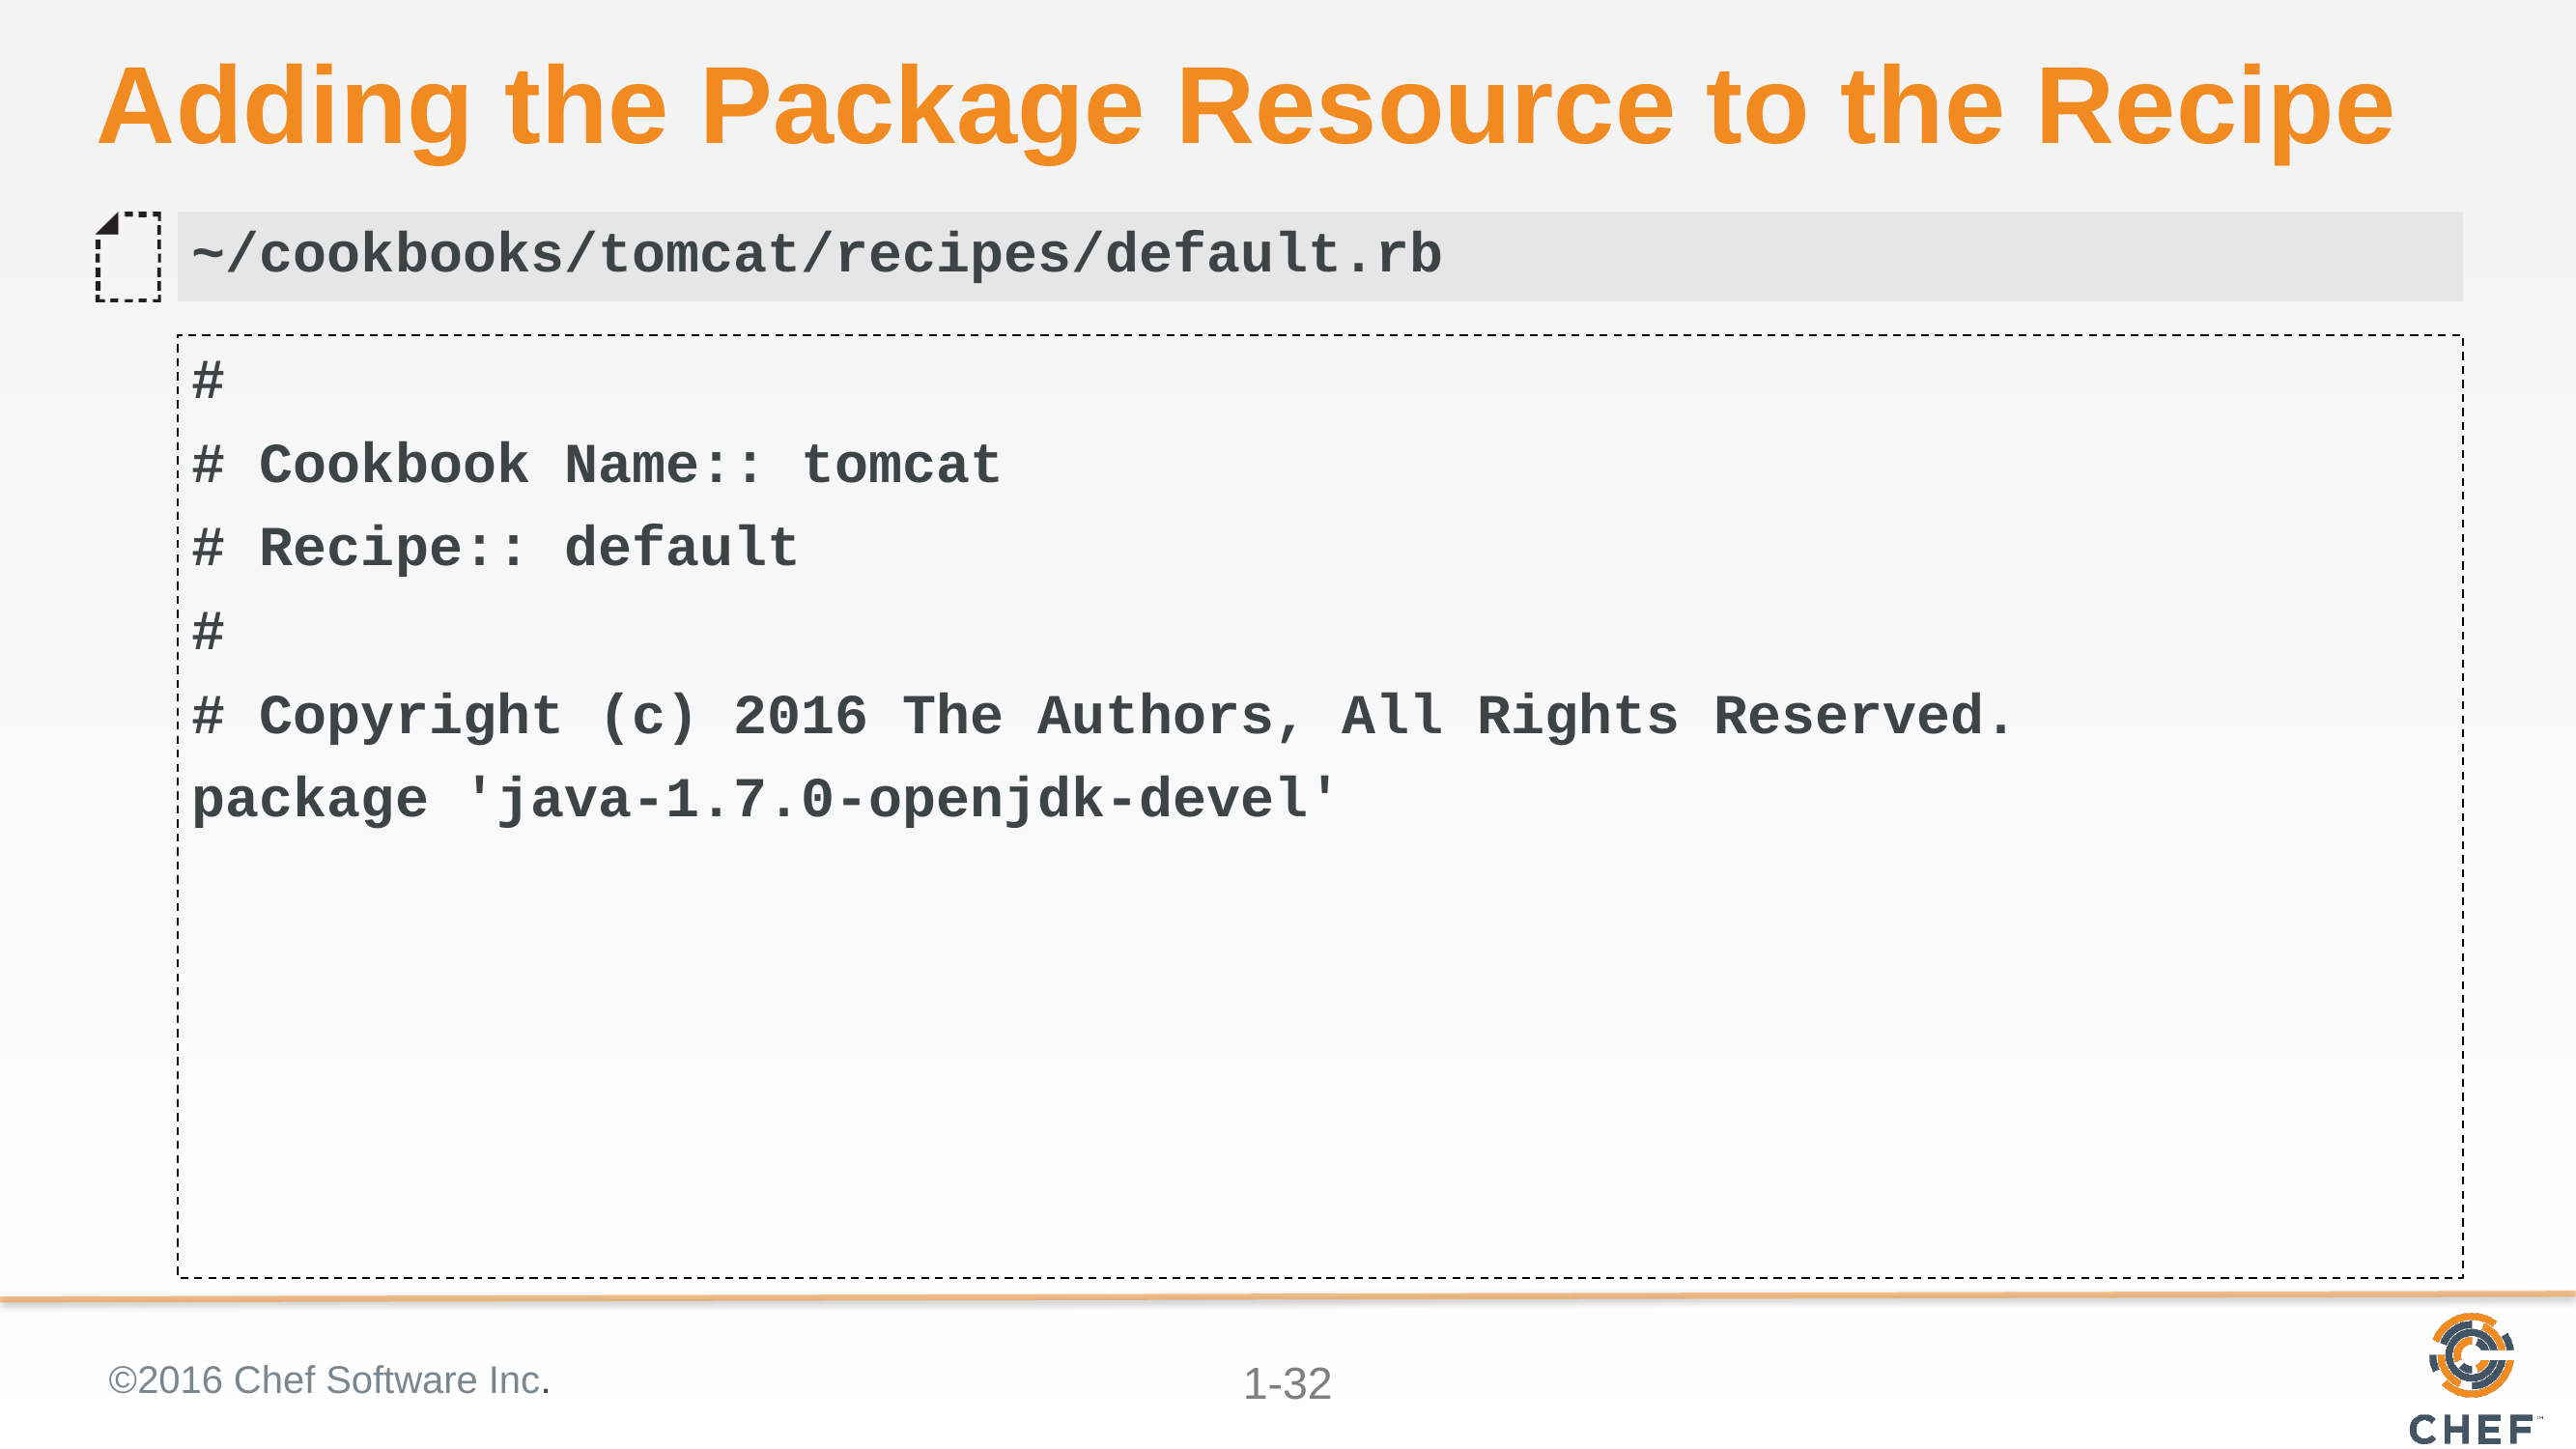

# Adding the Package Resource to the Recipe
~/cookbooks/tomcat/recipes/default.rb
#
# Cookbook Name:: tomcat
# Recipe:: default
#
# Copyright (c) 2016 The Authors, All Rights Reserved.
package 'java-1.7.0-openjdk-devel'